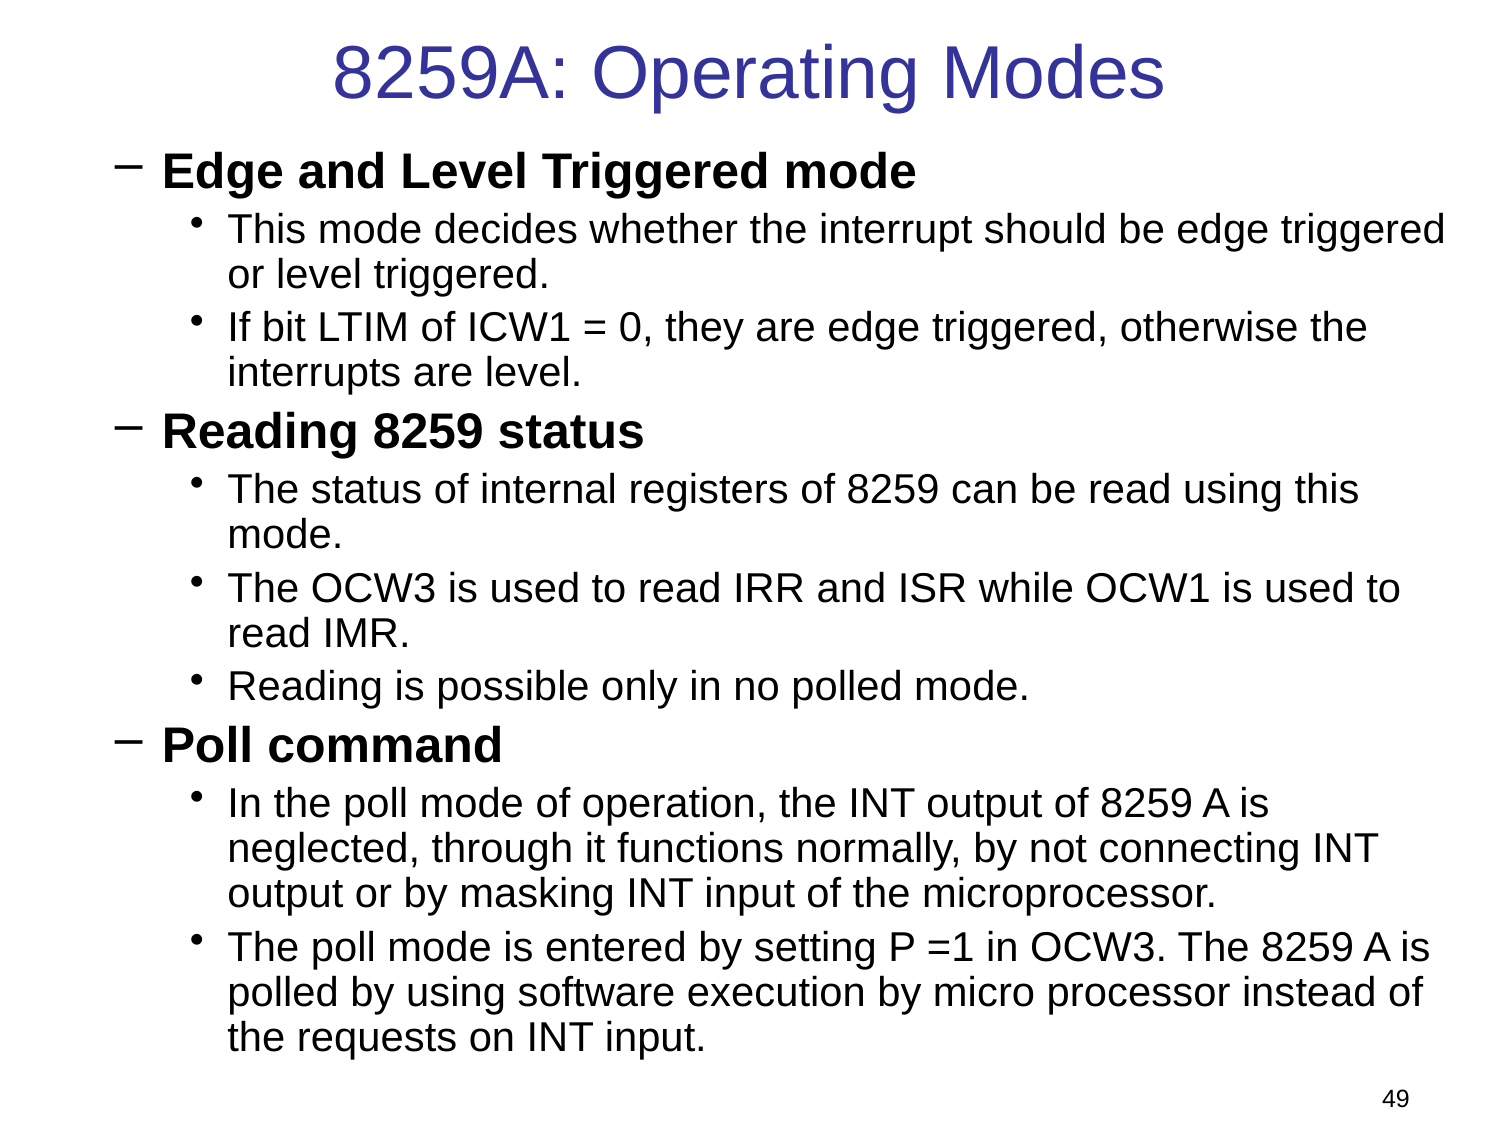

# 8259A: Operating Modes
Edge and Level Triggered mode
This mode decides whether the interrupt should be edge triggered or level triggered.
If bit LTIM of ICW1 = 0, they are edge triggered, otherwise the interrupts are level.
Reading 8259 status
The status of internal registers of 8259 can be read using this mode.
The OCW3 is used to read IRR and ISR while OCW1 is used to read IMR.
Reading is possible only in no polled mode.
Poll command
In the poll mode of operation, the INT output of 8259 A is neglected, through it functions normally, by not connecting INT output or by masking INT input of the microprocessor.
The poll mode is entered by setting P =1 in OCW3. The 8259 A is polled by using software execution by micro processor instead of the requests on INT input.

49